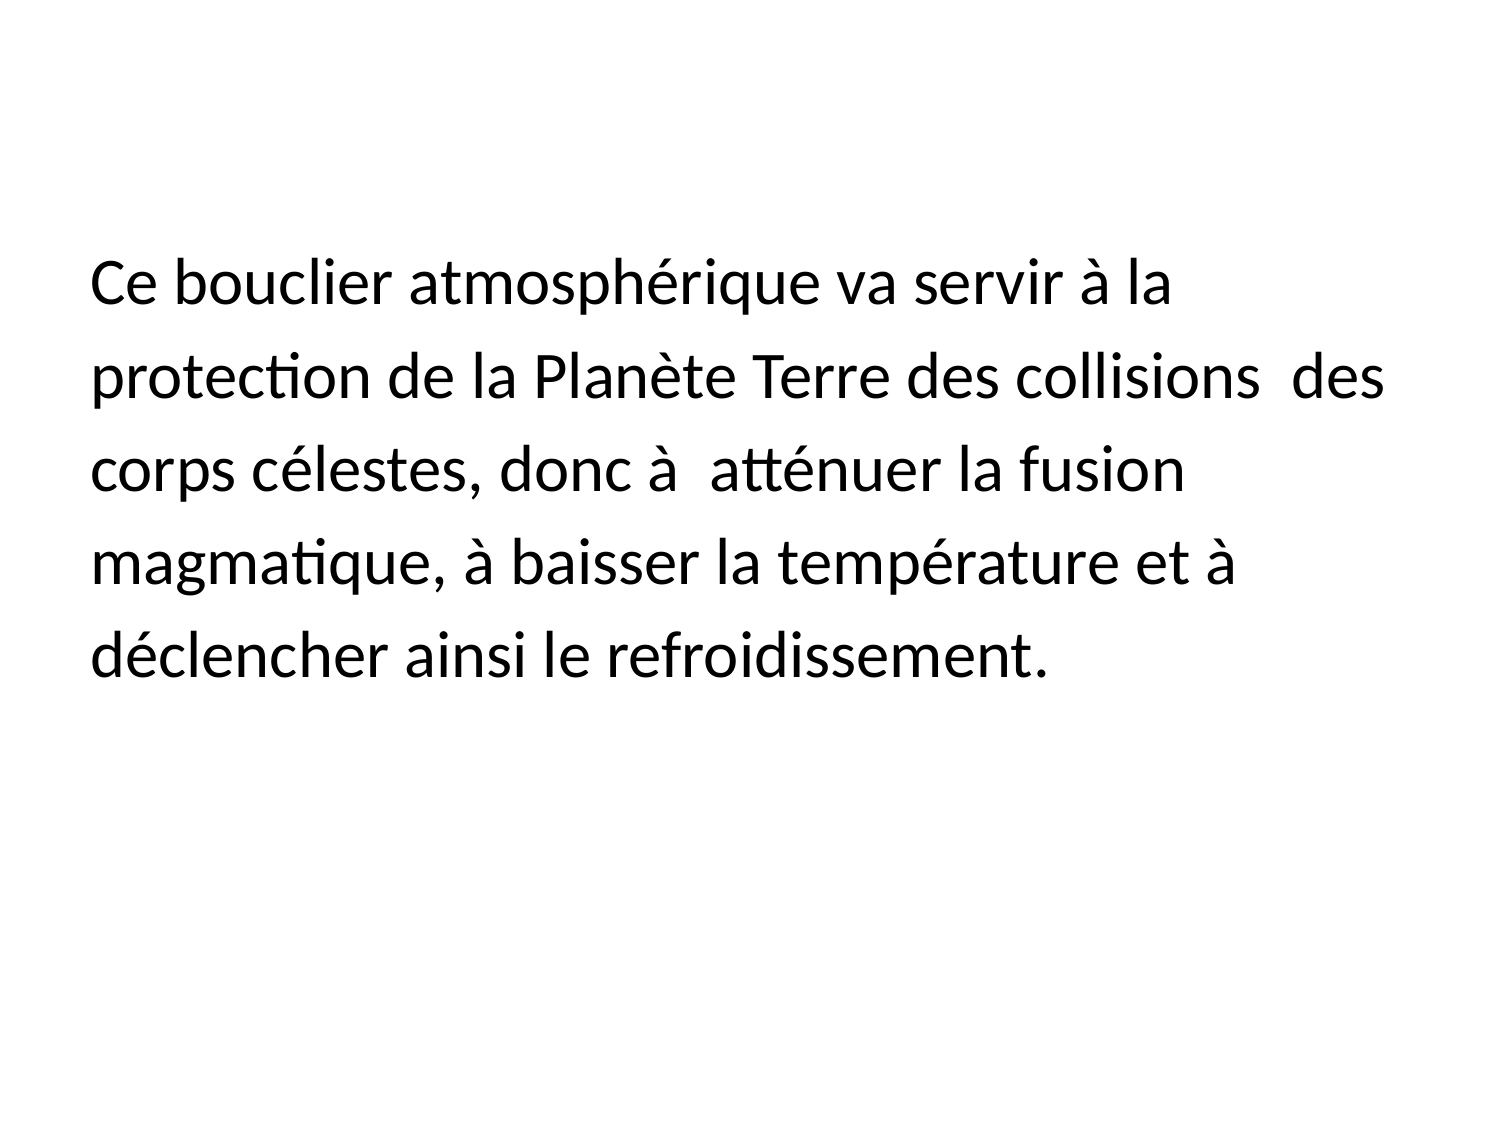

Ce bouclier atmosphérique va servir à la
protection de la Planète Terre des collisions  des
corps célestes, donc à  atténuer la fusion
magmatique, à baisser la température et à
déclencher ainsi le refroidissement.